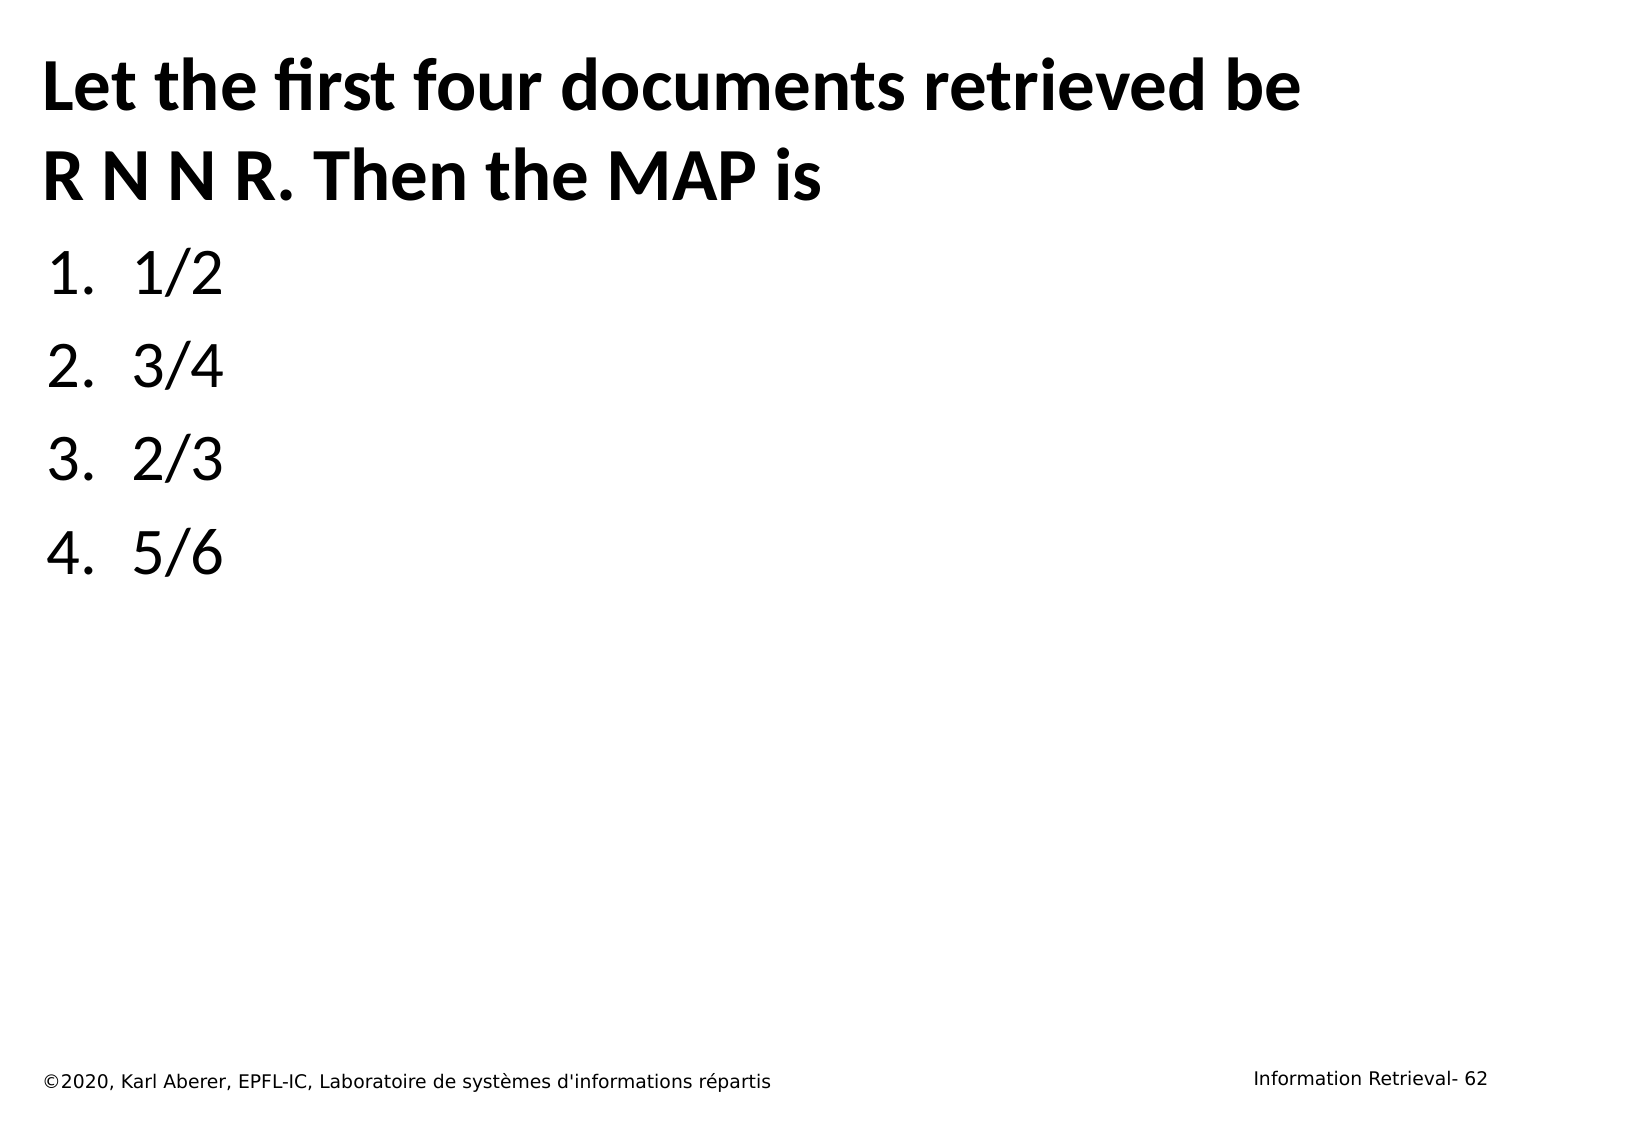

# Let the first four documents retrieved be R N N R. Then the MAP is
1/2
3/4
2/3
5/6

©2020, Karl Aberer, EPFL-IC, Laboratoire de systèmes d'informations répartis